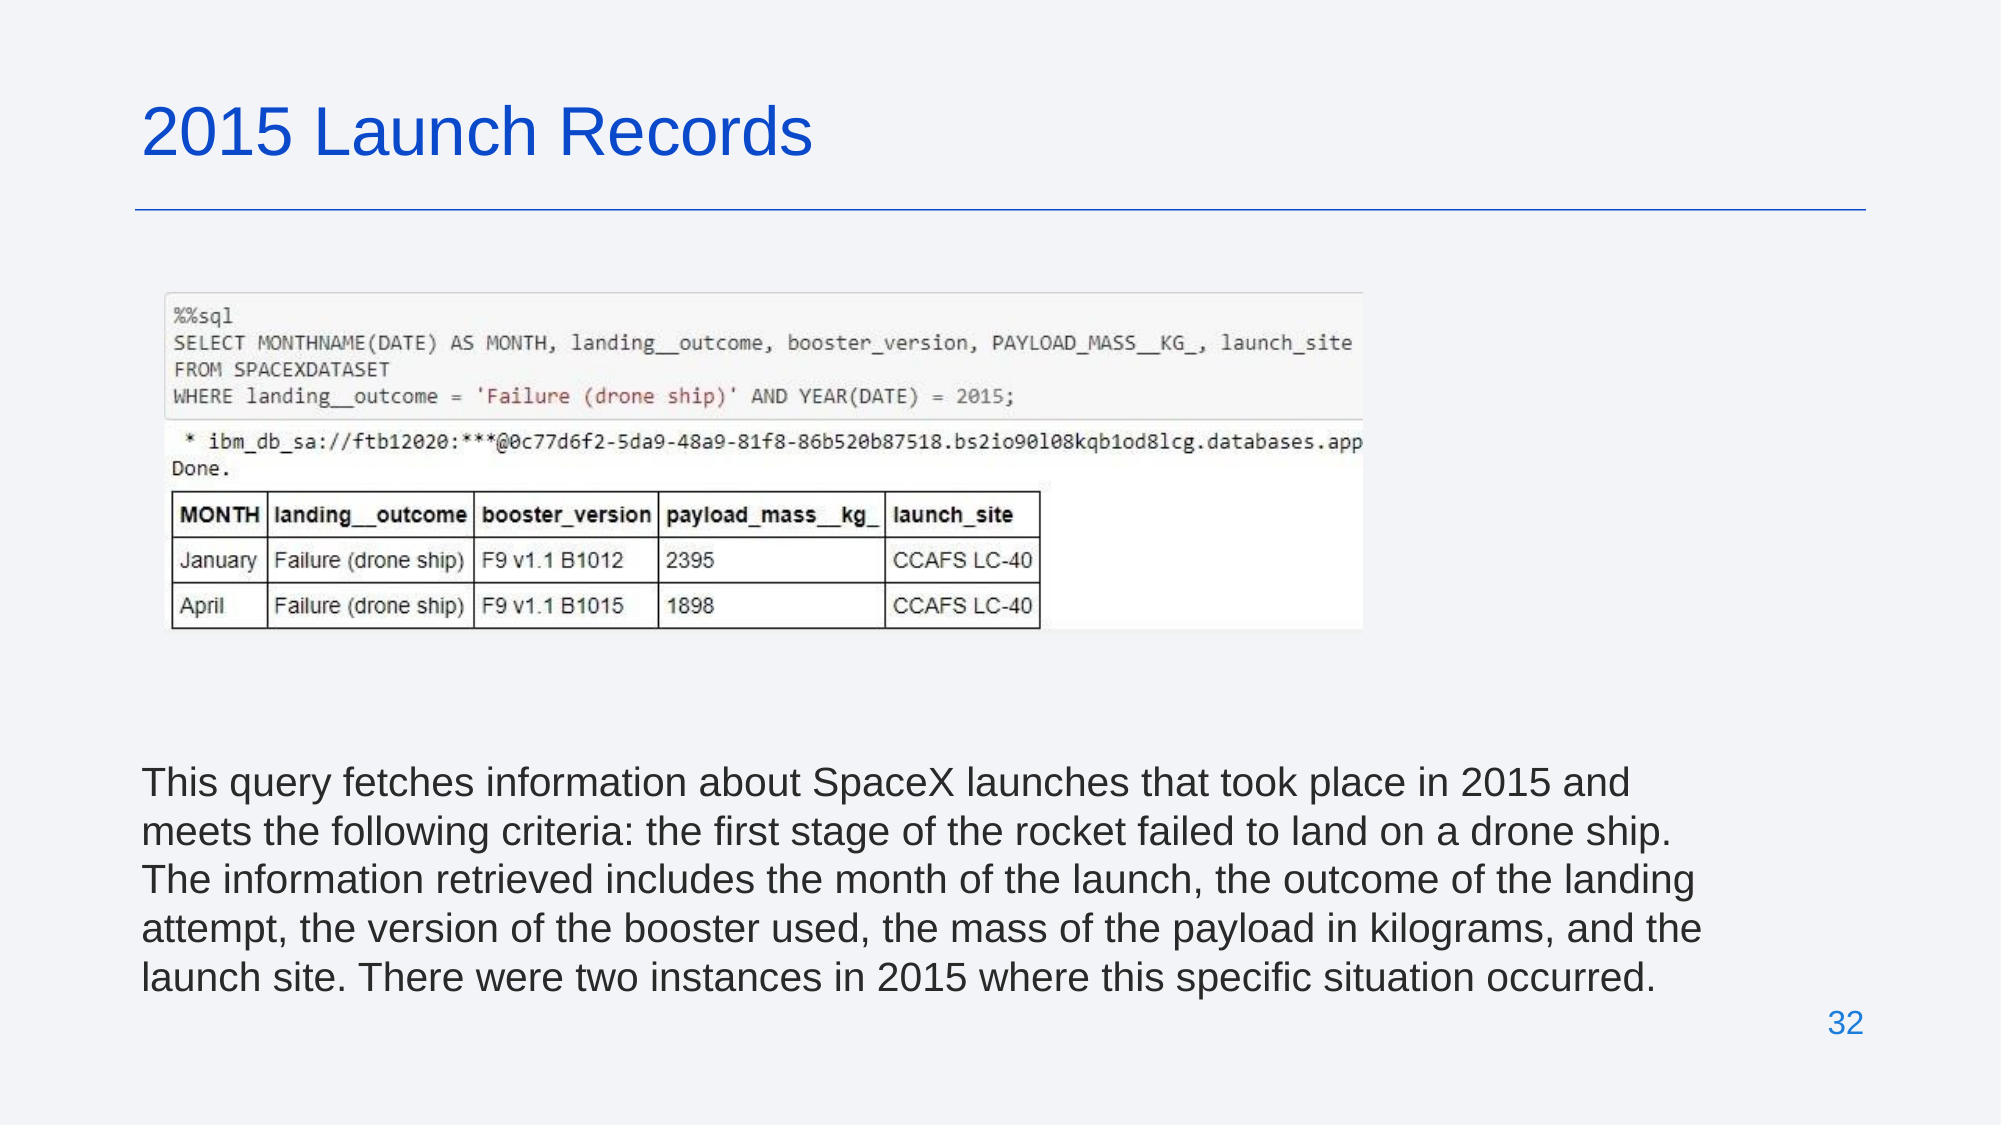

2015 Launch Records

This query fetches information about SpaceX launches that took place in 2015 and meets the following criteria: the first stage of the rocket failed to land on a drone ship. The information retrieved includes the month of the launch, the outcome of the landing attempt, the version of the booster used, the mass of the payload in kilograms, and the launch site. There were two instances in 2015 where this specific situation occurred.
32